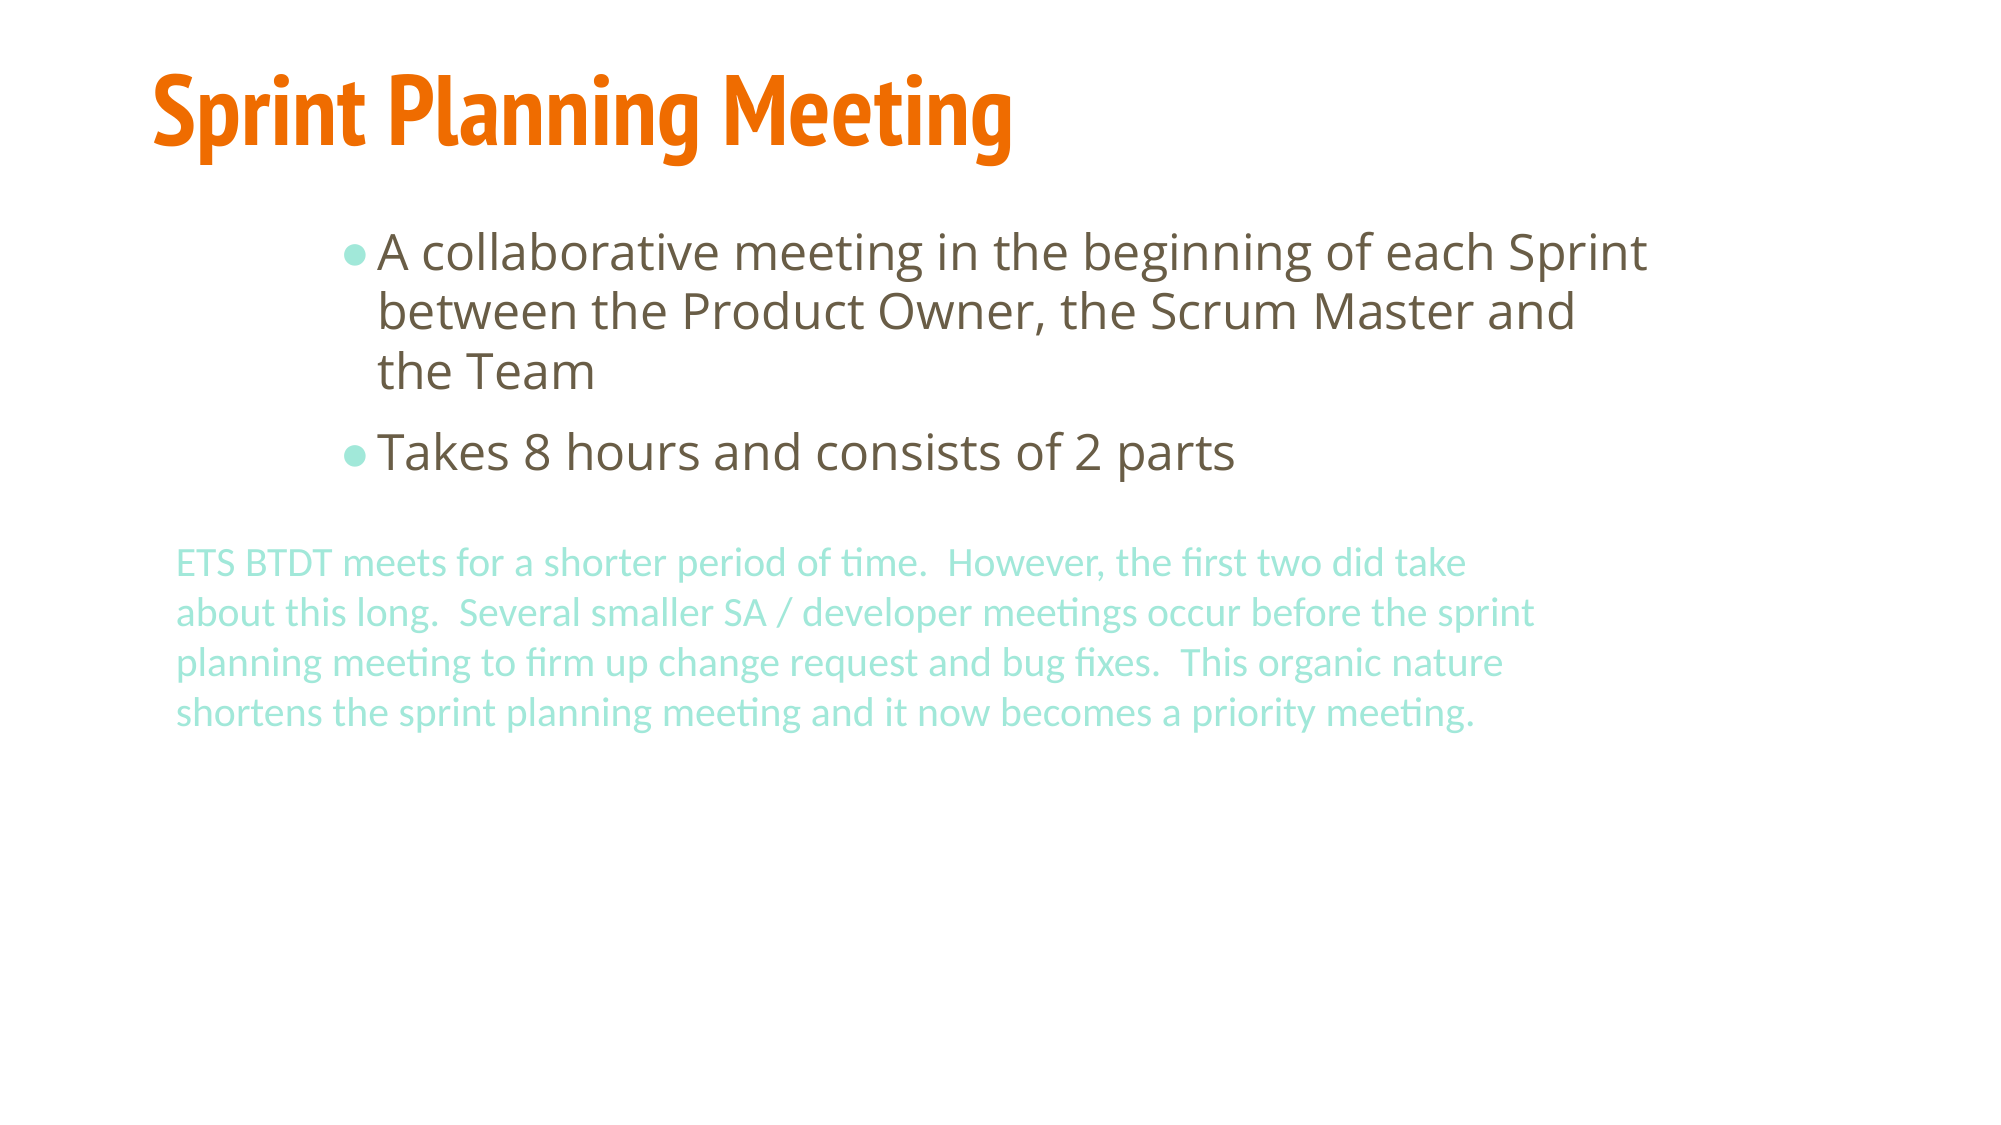

# Sprint Planning Meeting
A collaborative meeting in the beginning of each Sprint between the Product Owner, the Scrum Master and the Team
Takes 8 hours and consists of 2 parts

ETS BTDT meets for a shorter period of time.  However, the first two did take about this long.  Several smaller SA / developer meetings occur before the sprint planning meeting to firm up change request and bug fixes.  This organic nature shortens the sprint planning meeting and it now becomes a priority meeting.